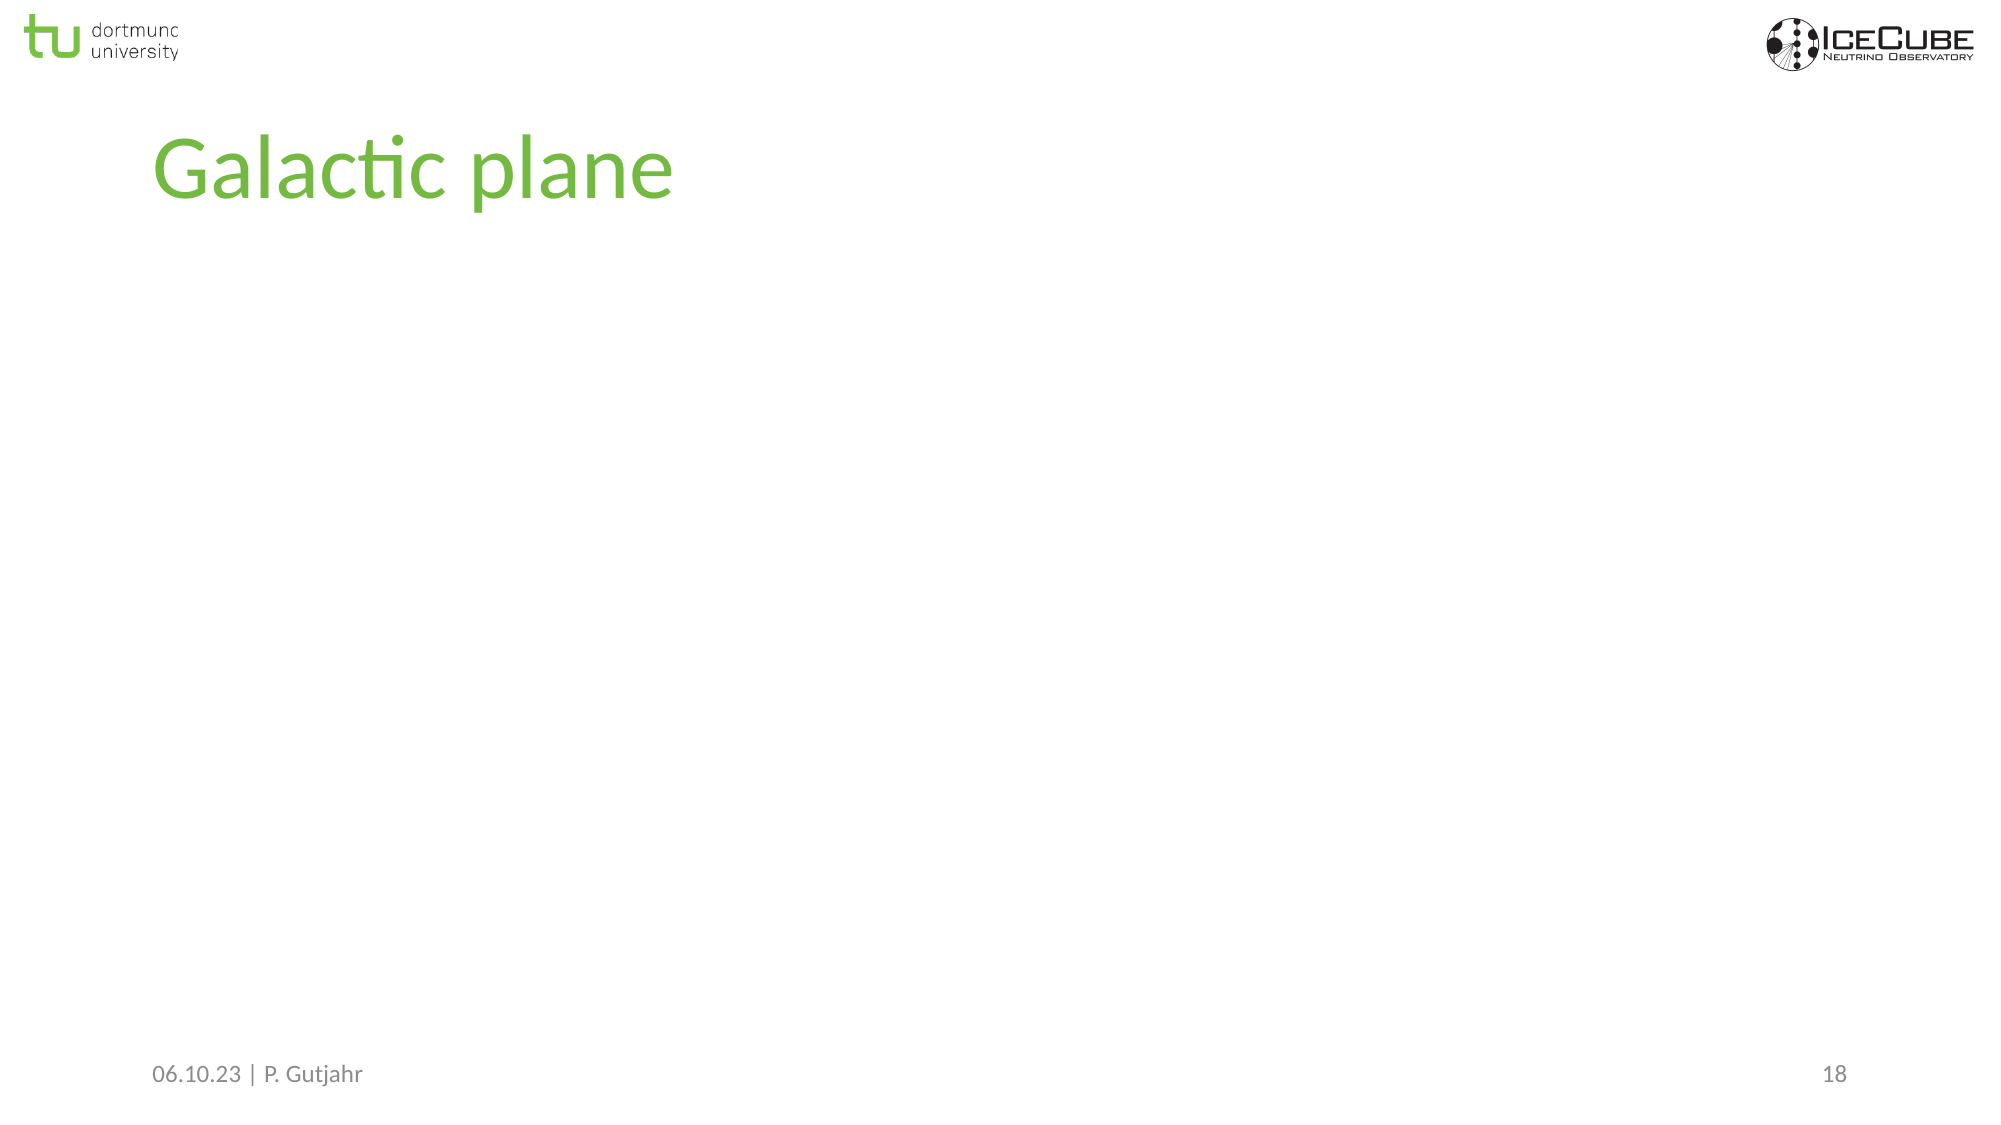

# Galactic plane

06.10.23 | P. Gutjahr
18